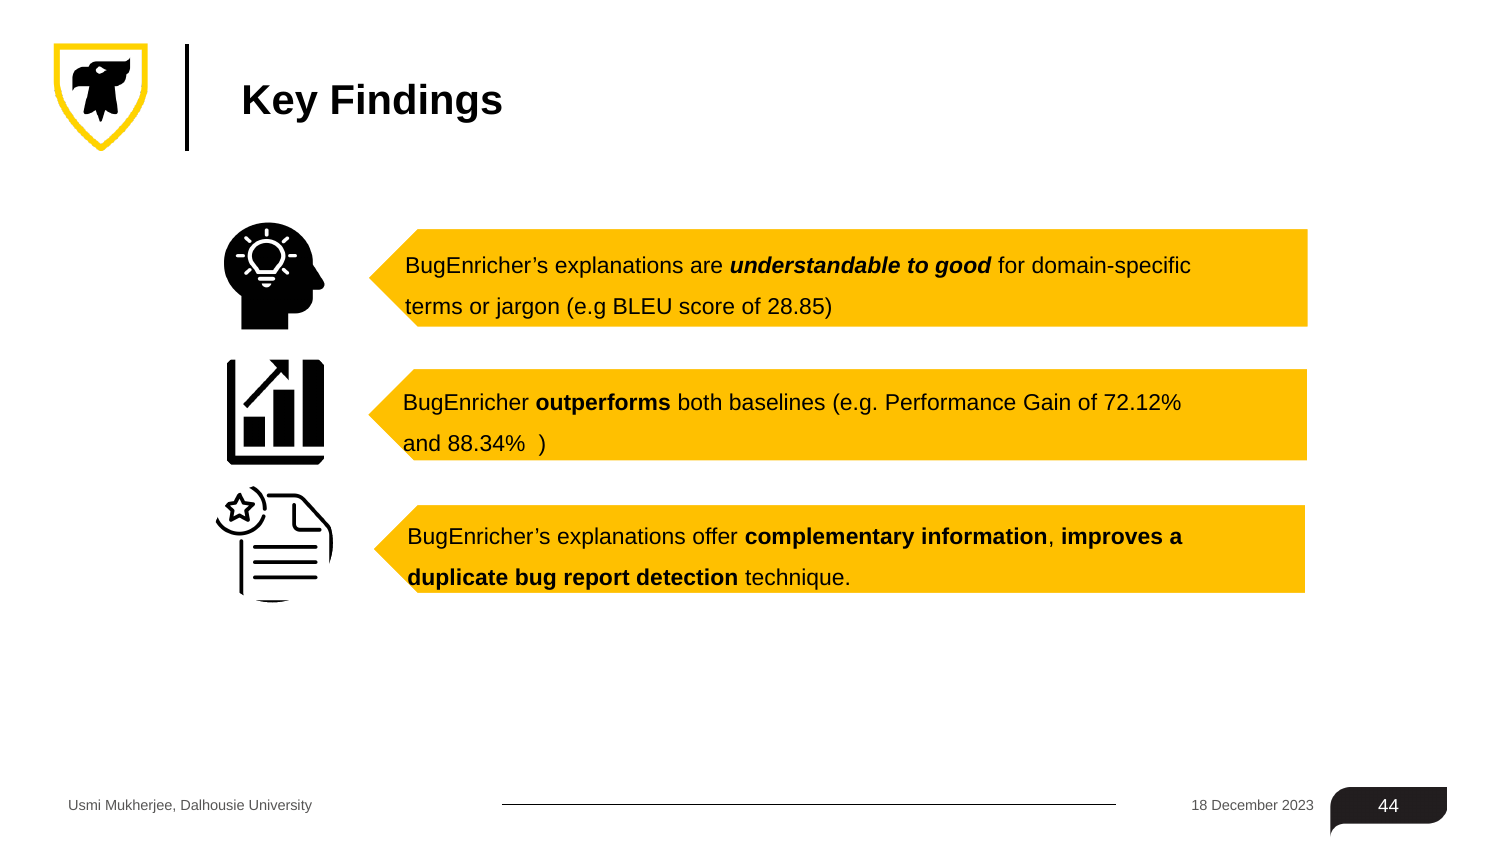

# Key Findings
BugEnricher’s explanations are understandable to good for domain-specific terms or jargon (e.g BLEU score of 28.85)
BugEnricher outperforms both baselines (e.g. Performance Gain of 72.12% and 88.34%  )
BugEnricher’s explanations offer complementary information, improves a duplicate bug report detection technique.
Usmi Mukherjee, Dalhousie University
18 December 2023
44